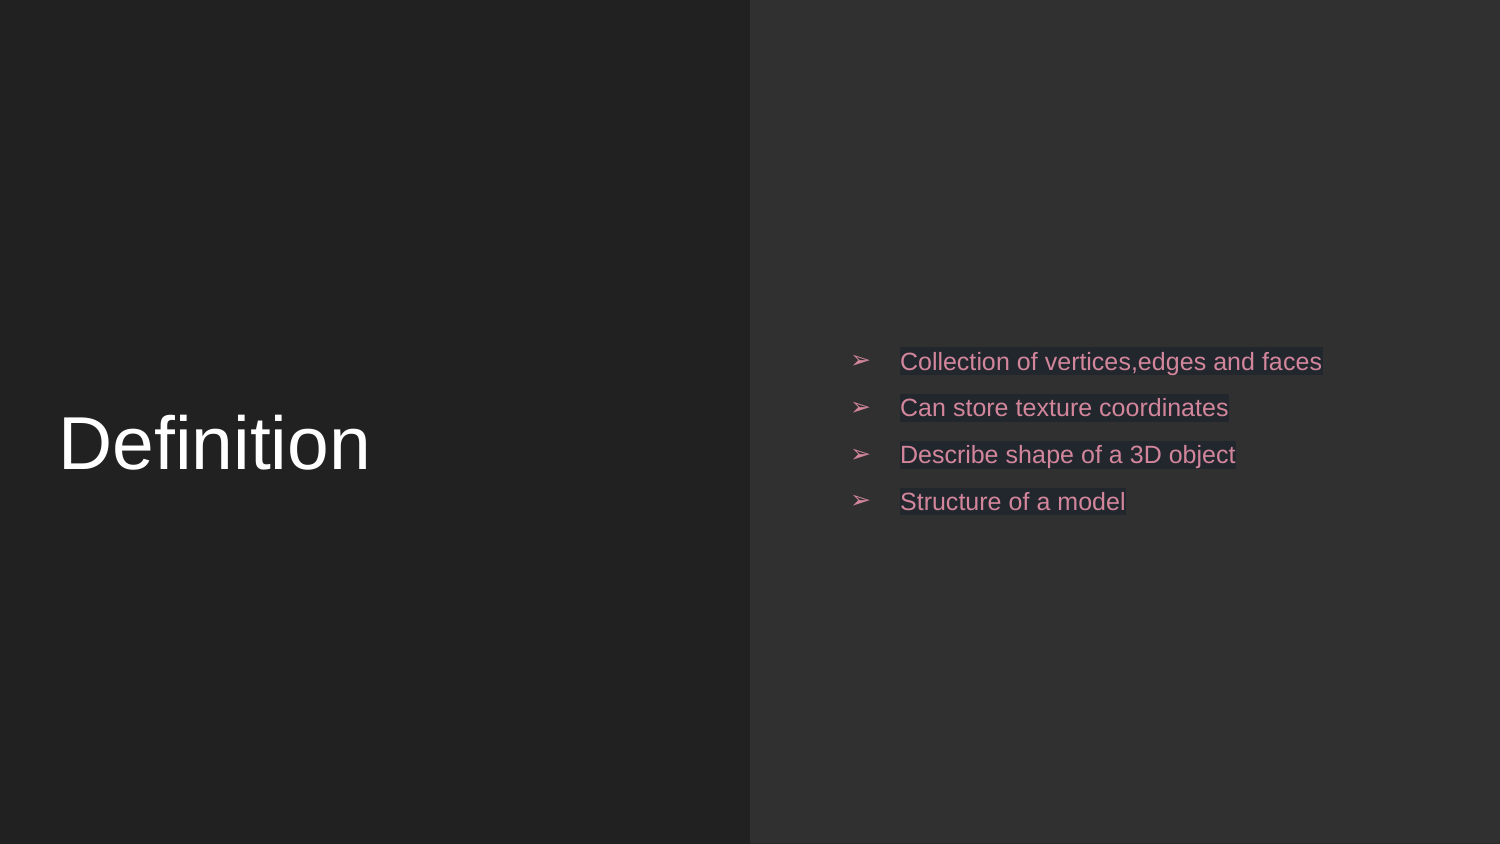

Collection of vertices,edges and faces
Can store texture coordinates
Describe shape of a 3D object
Structure of a model
Definition